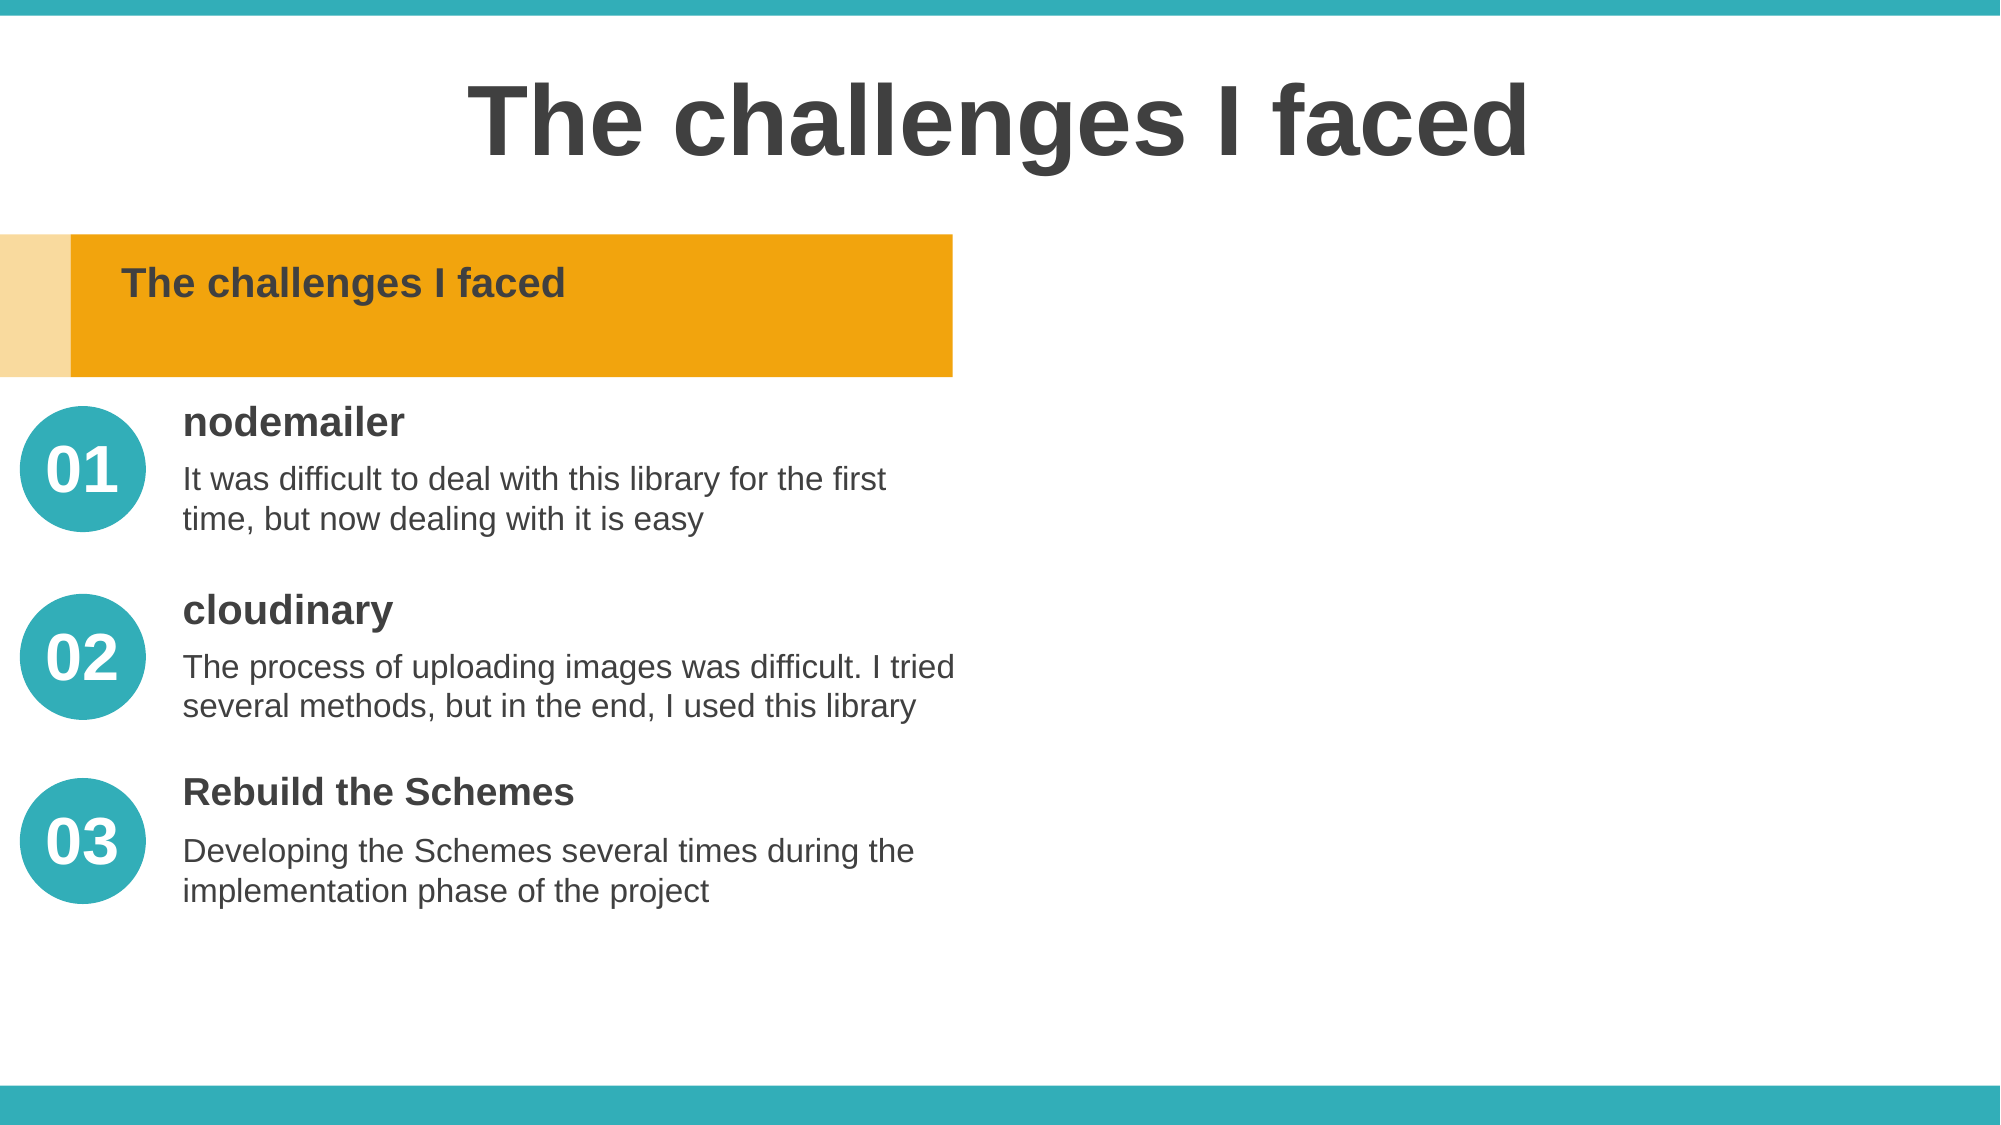

The challenges I faced

The challenges I faced
nodemailer
It was difficult to deal with this library for the first time, but now dealing with it is easy

01
cloudinary
The process of uploading images was difficult. I tried several methods, but in the end, I used this library

02
Rebuild the Schemes
Developing the Schemes several times during the implementation phase of the project

03